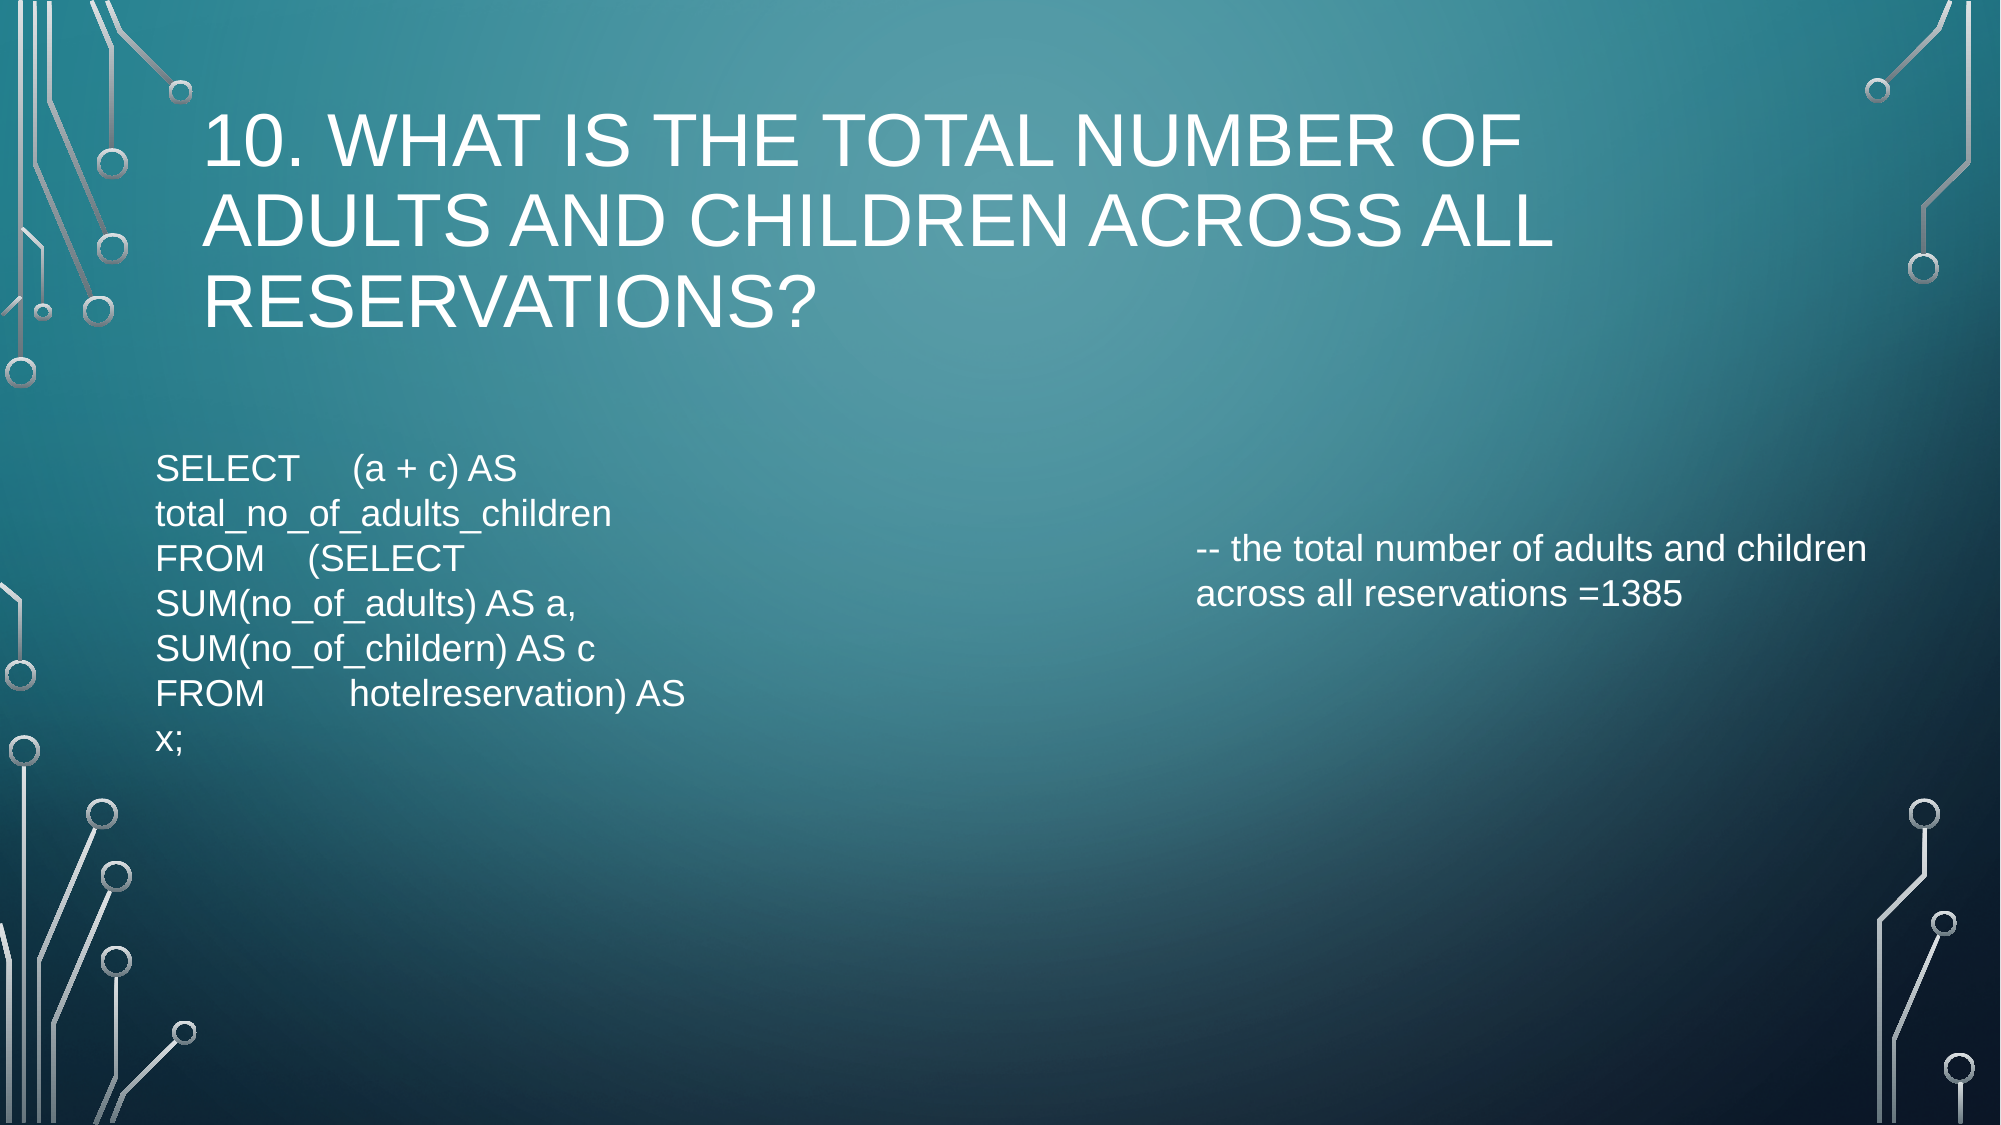

# 10. What is the total number of adults and children across all reservations?
SELECT     (a + c) AS total_no_of_adults_children
FROM    (SELECT         SUM(no_of_adults) AS a, SUM(no_of_childern) AS c    FROM        hotelreservation) AS x;
-- the total number of adults and children across all reservations =1385